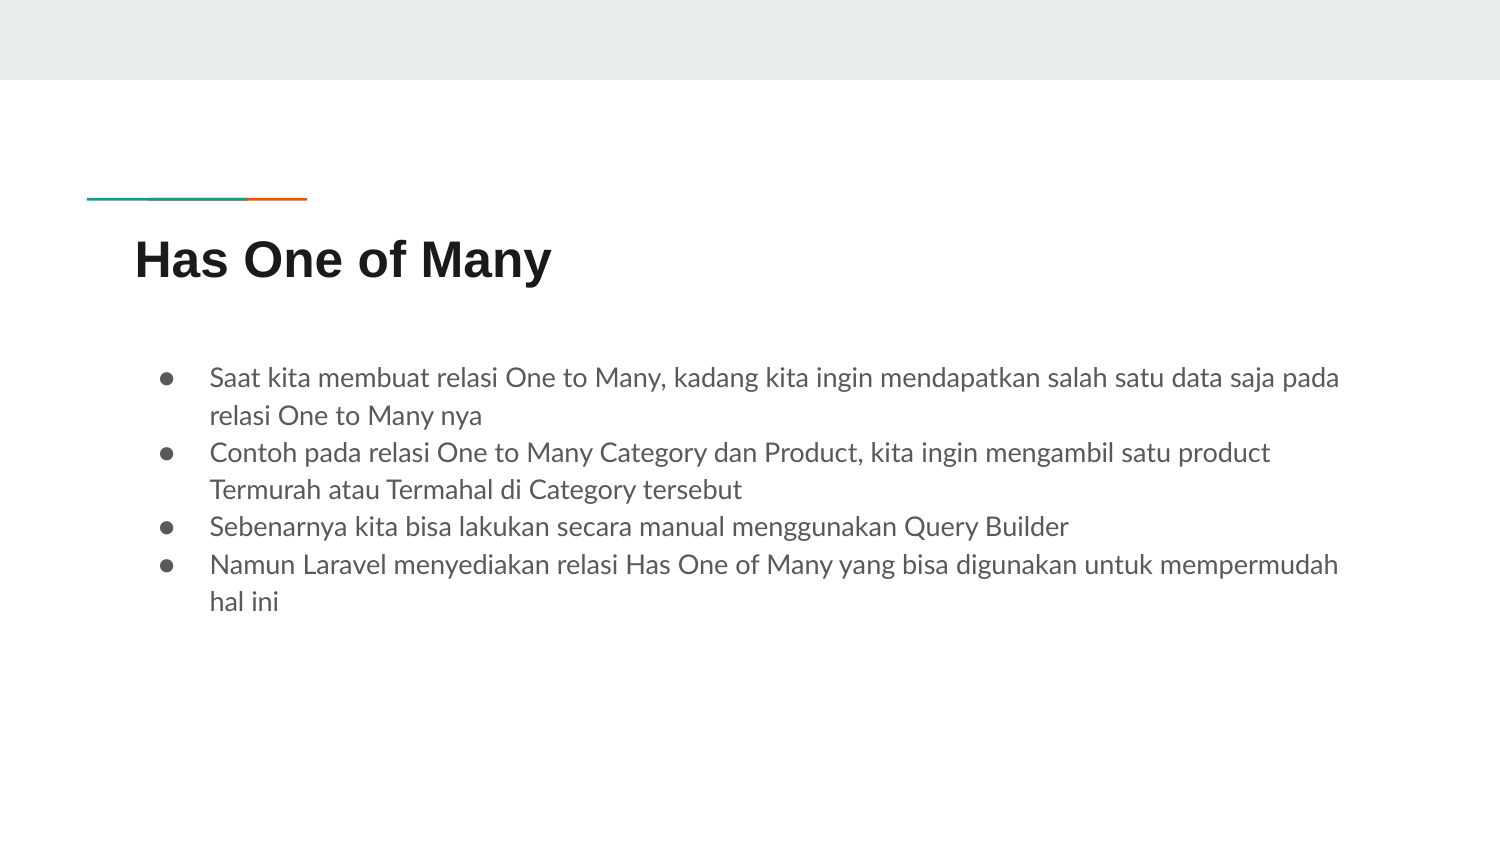

# Has One of Many
Saat kita membuat relasi One to Many, kadang kita ingin mendapatkan salah satu data saja pada relasi One to Many nya
Contoh pada relasi One to Many Category dan Product, kita ingin mengambil satu product Termurah atau Termahal di Category tersebut
Sebenarnya kita bisa lakukan secara manual menggunakan Query Builder
Namun Laravel menyediakan relasi Has One of Many yang bisa digunakan untuk mempermudah hal ini